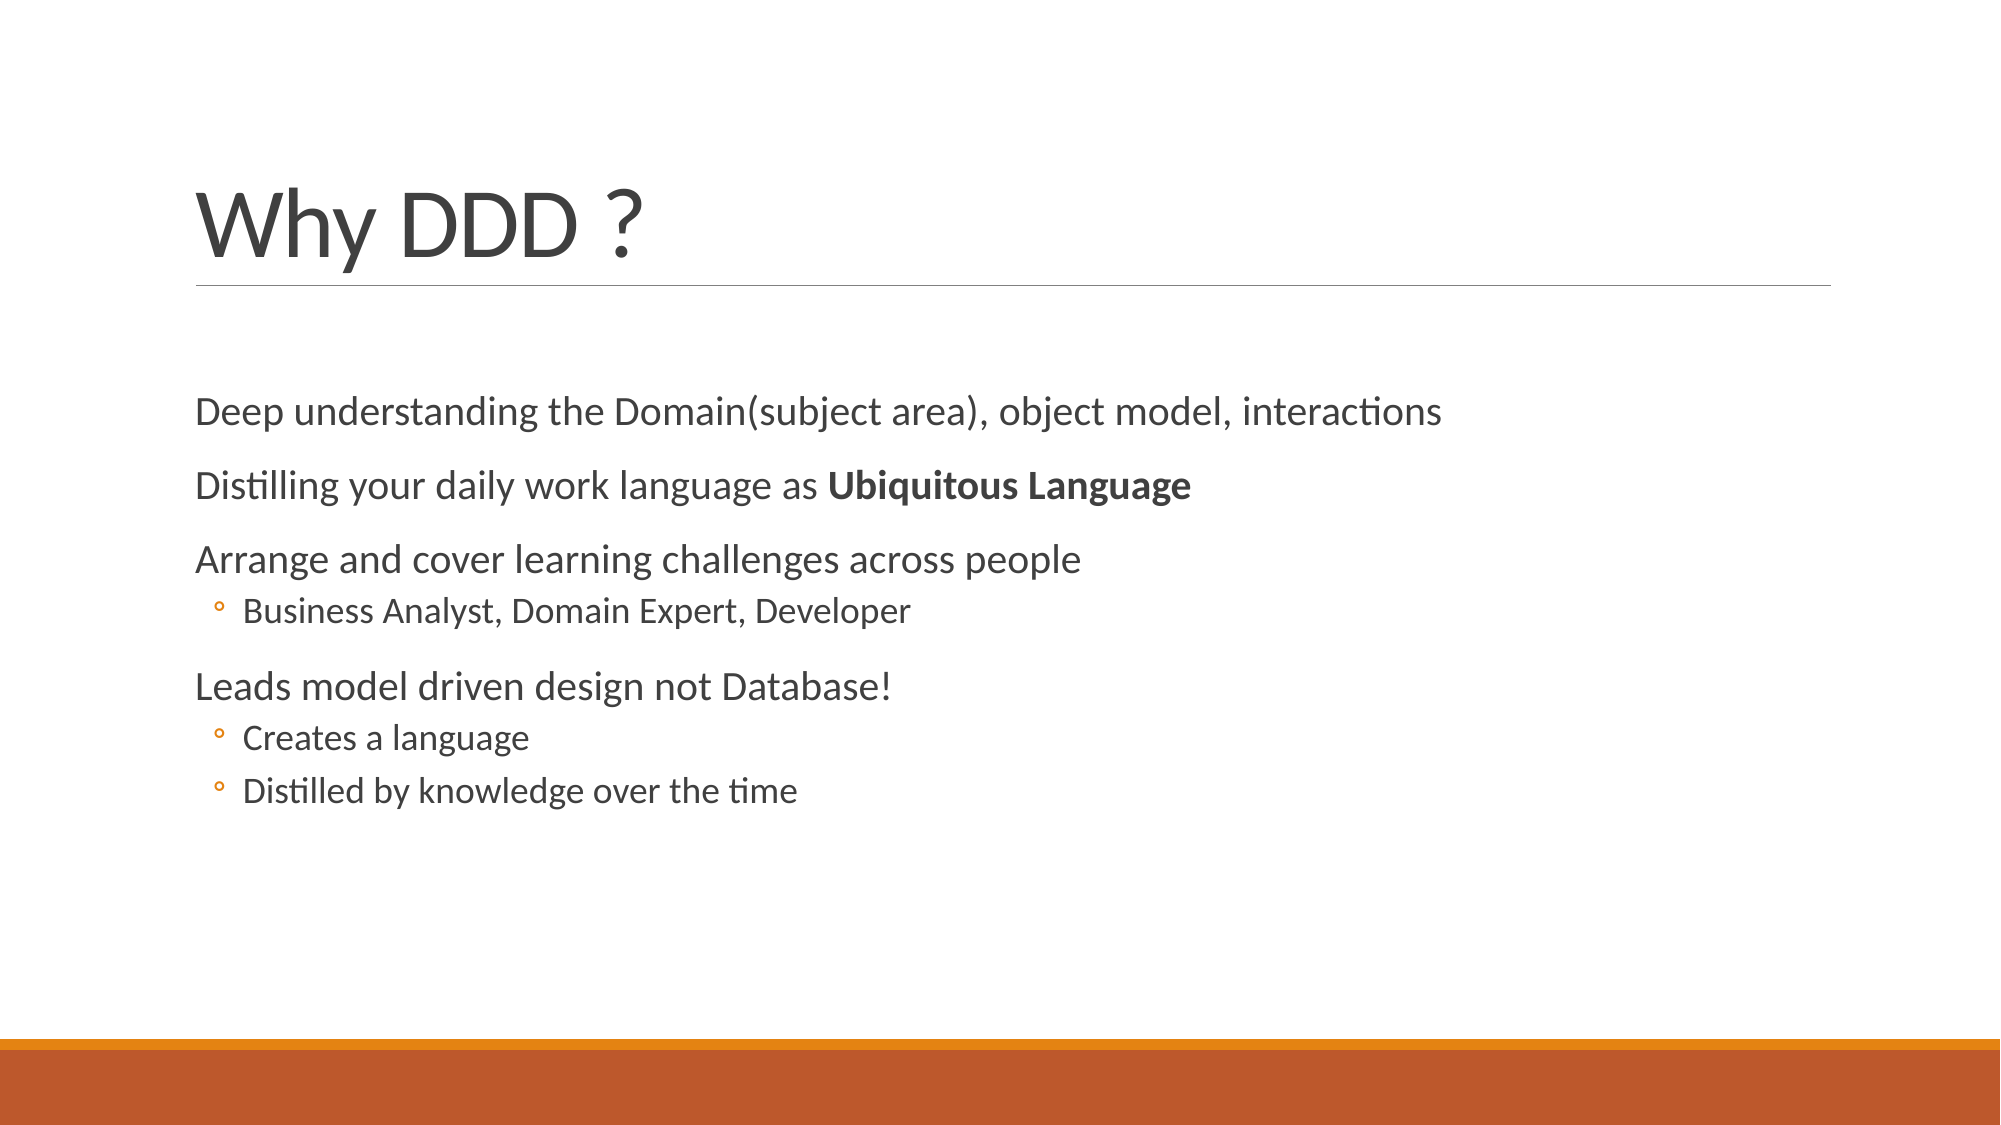

# Why DDD ?

Deep understanding the Domain(subject area), object model, interactions
Distilling your daily work language as Ubiquitous Language
Arrange and cover learning challenges across people
Business Analyst, Domain Expert, Developer
Leads model driven design not Database!
Creates a language
Distilled by knowledge over the time